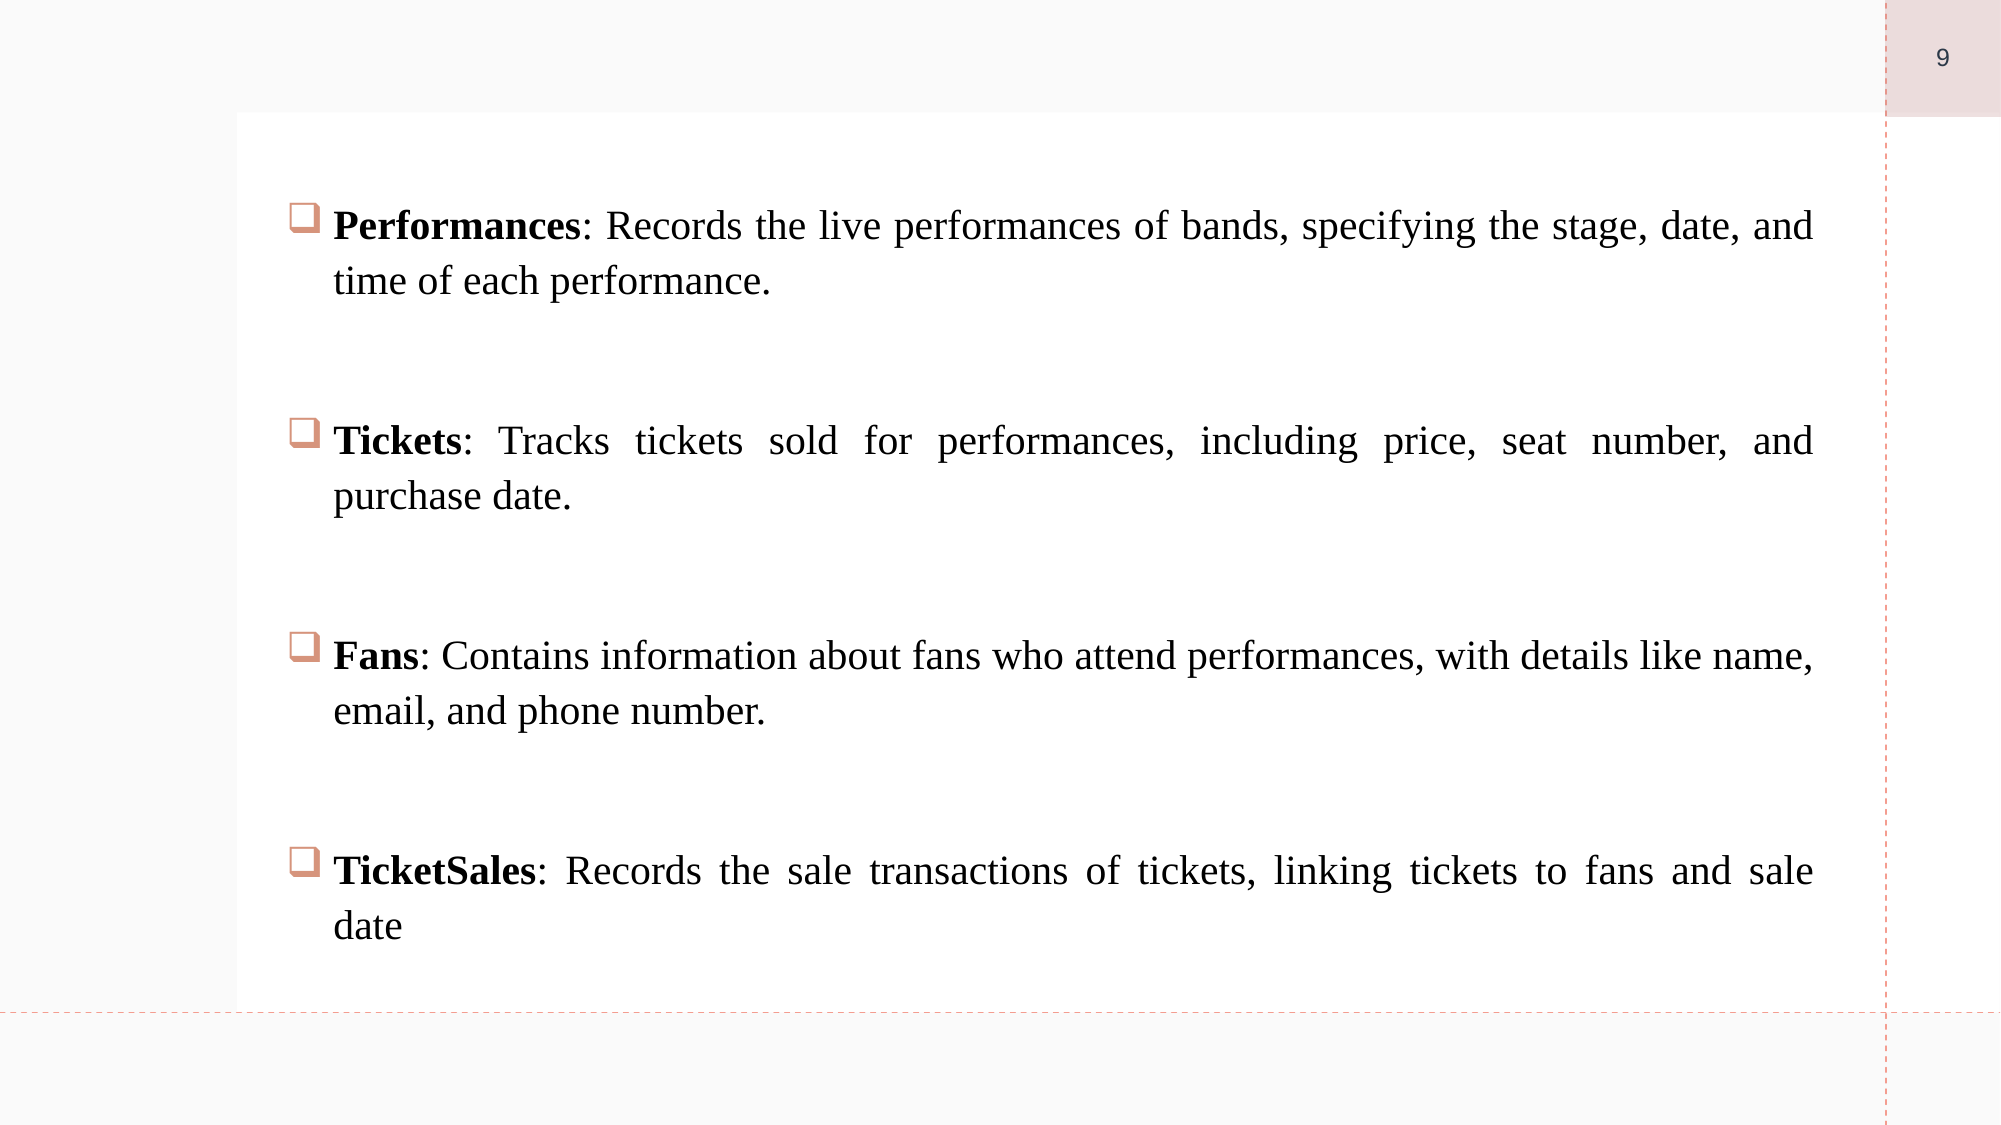

9
Performances: Records the live performances of bands, specifying the stage, date, and time of each performance.

Tickets: Tracks tickets sold for performances, including price, seat number, and purchase date.

Fans: Contains information about fans who attend performances, with details like name, email, and phone number.

TicketSales: Records the sale transactions of tickets, linking tickets to fans and sale date